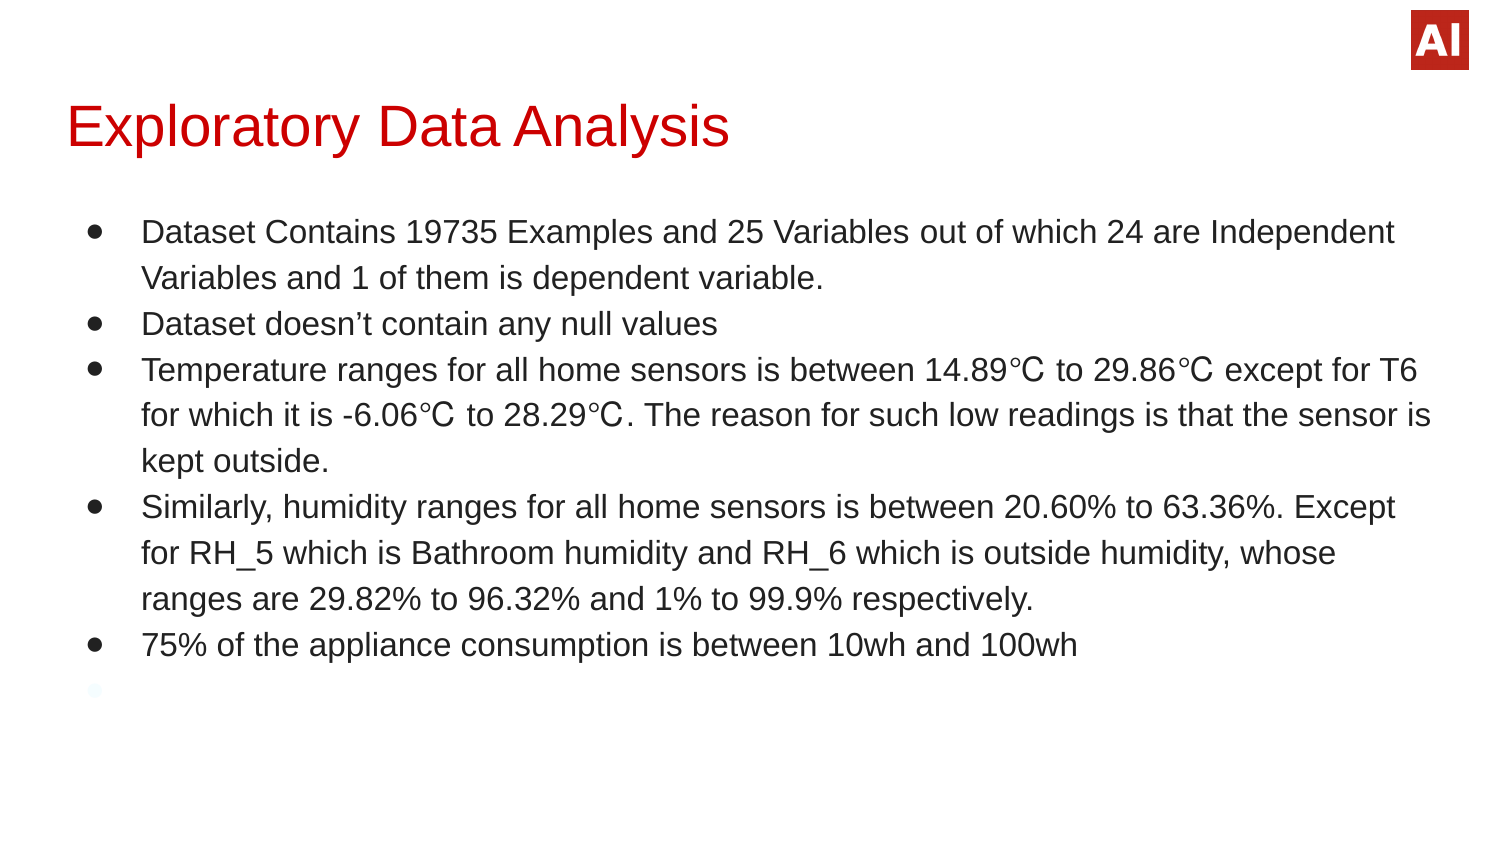

# Exploratory Data Analysis
Dataset Contains 19735 Examples and 25 Variables out of which 24 are Independent Variables and 1 of them is dependent variable.
Dataset doesn’t contain any null values
Temperature ranges for all home sensors is between 14.89℃ to 29.86℃ except for T6 for which it is -6.06℃ to 28.29℃. The reason for such low readings is that the sensor is kept outside.
Similarly, humidity ranges for all home sensors is between 20.60% to 63.36%. Except for RH_5 which is Bathroom humidity and RH_6 which is outside humidity, whose ranges are 29.82% to 96.32% and 1% to 99.9% respectively.
75% of the appliance consumption is between 10wh and 100wh